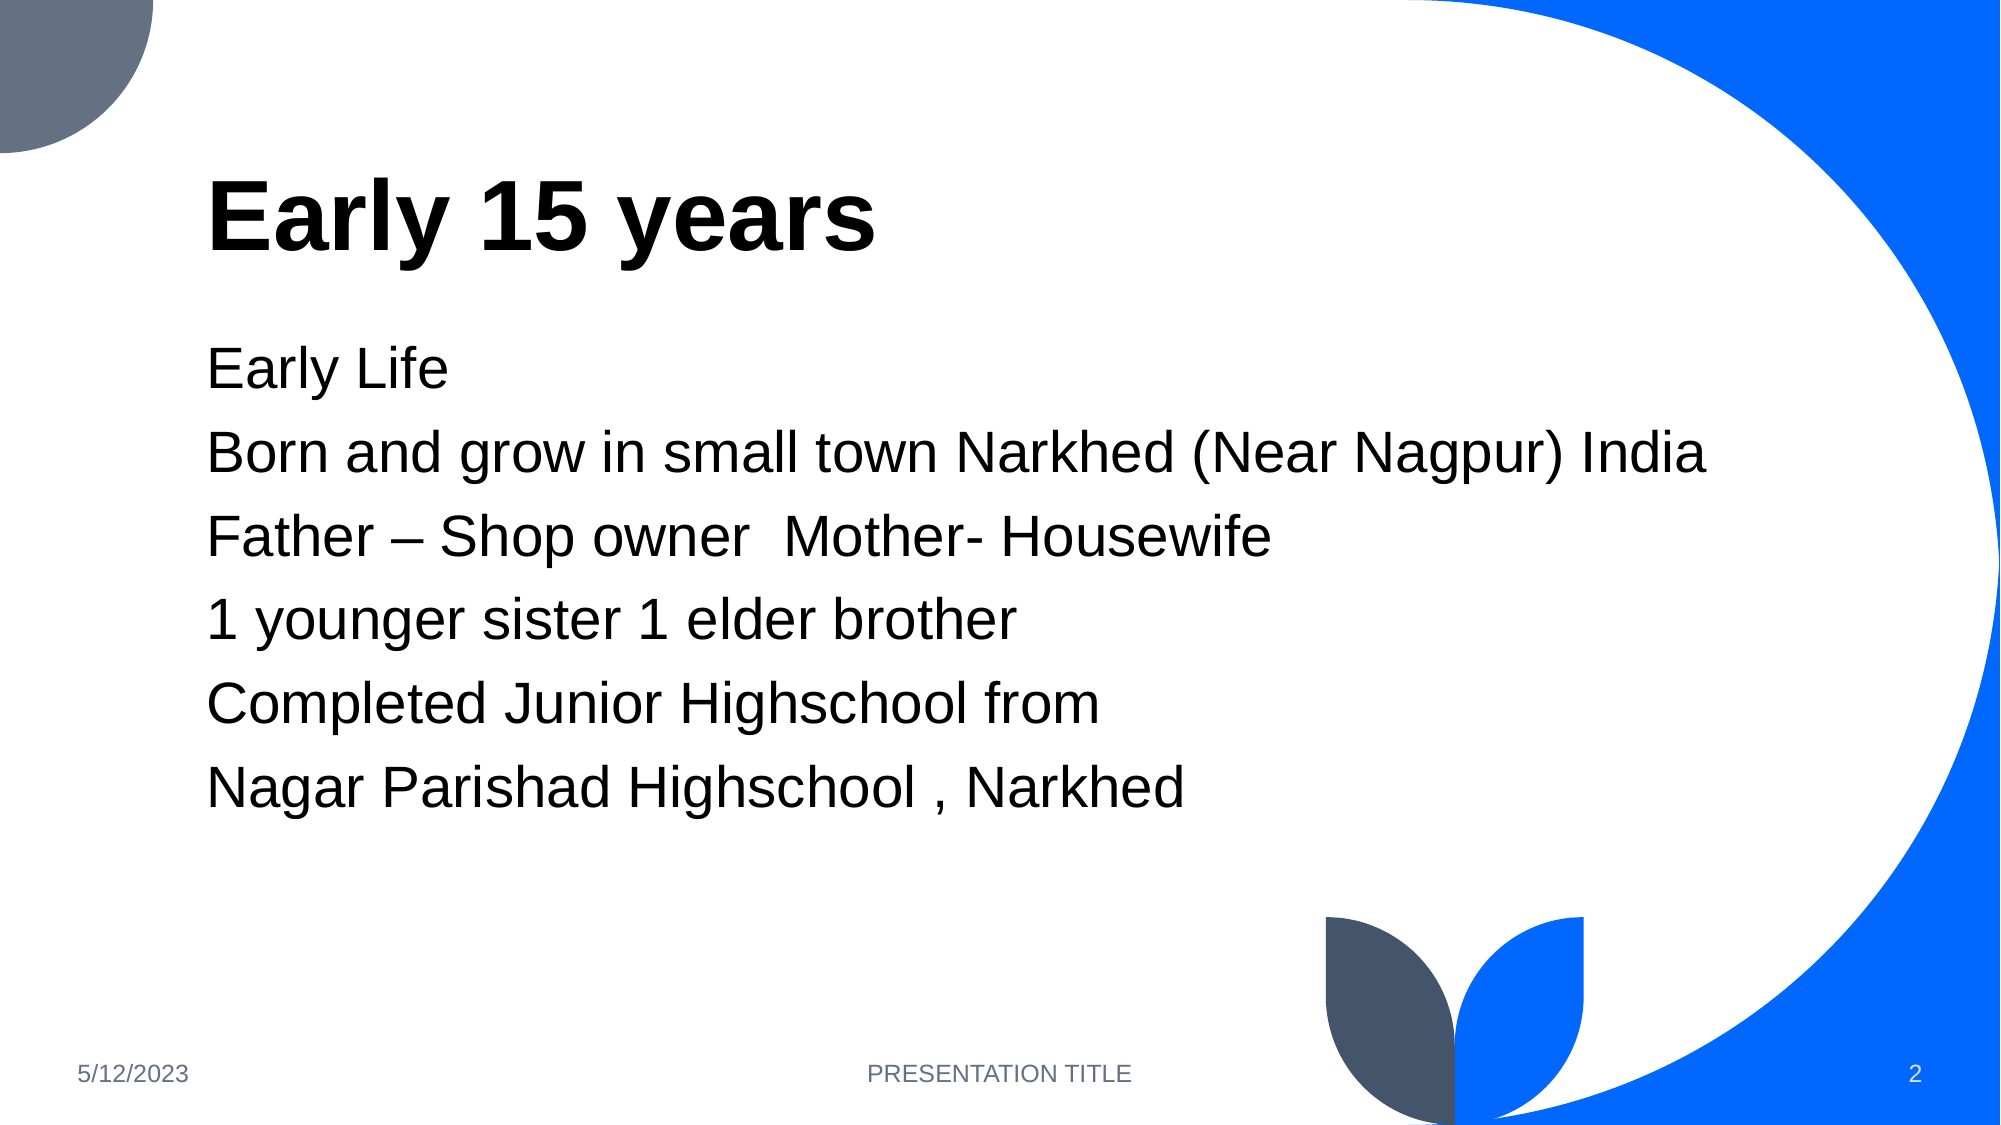

# Early 15 years
Early Life
Born and grow in small town Narkhed (Near Nagpur) India
Father – Shop owner  Mother- Housewife
1 younger sister 1 elder brother
Completed Junior Highschool from
Nagar Parishad Highschool , Narkhed
5/12/2023
PRESENTATION TITLE
2